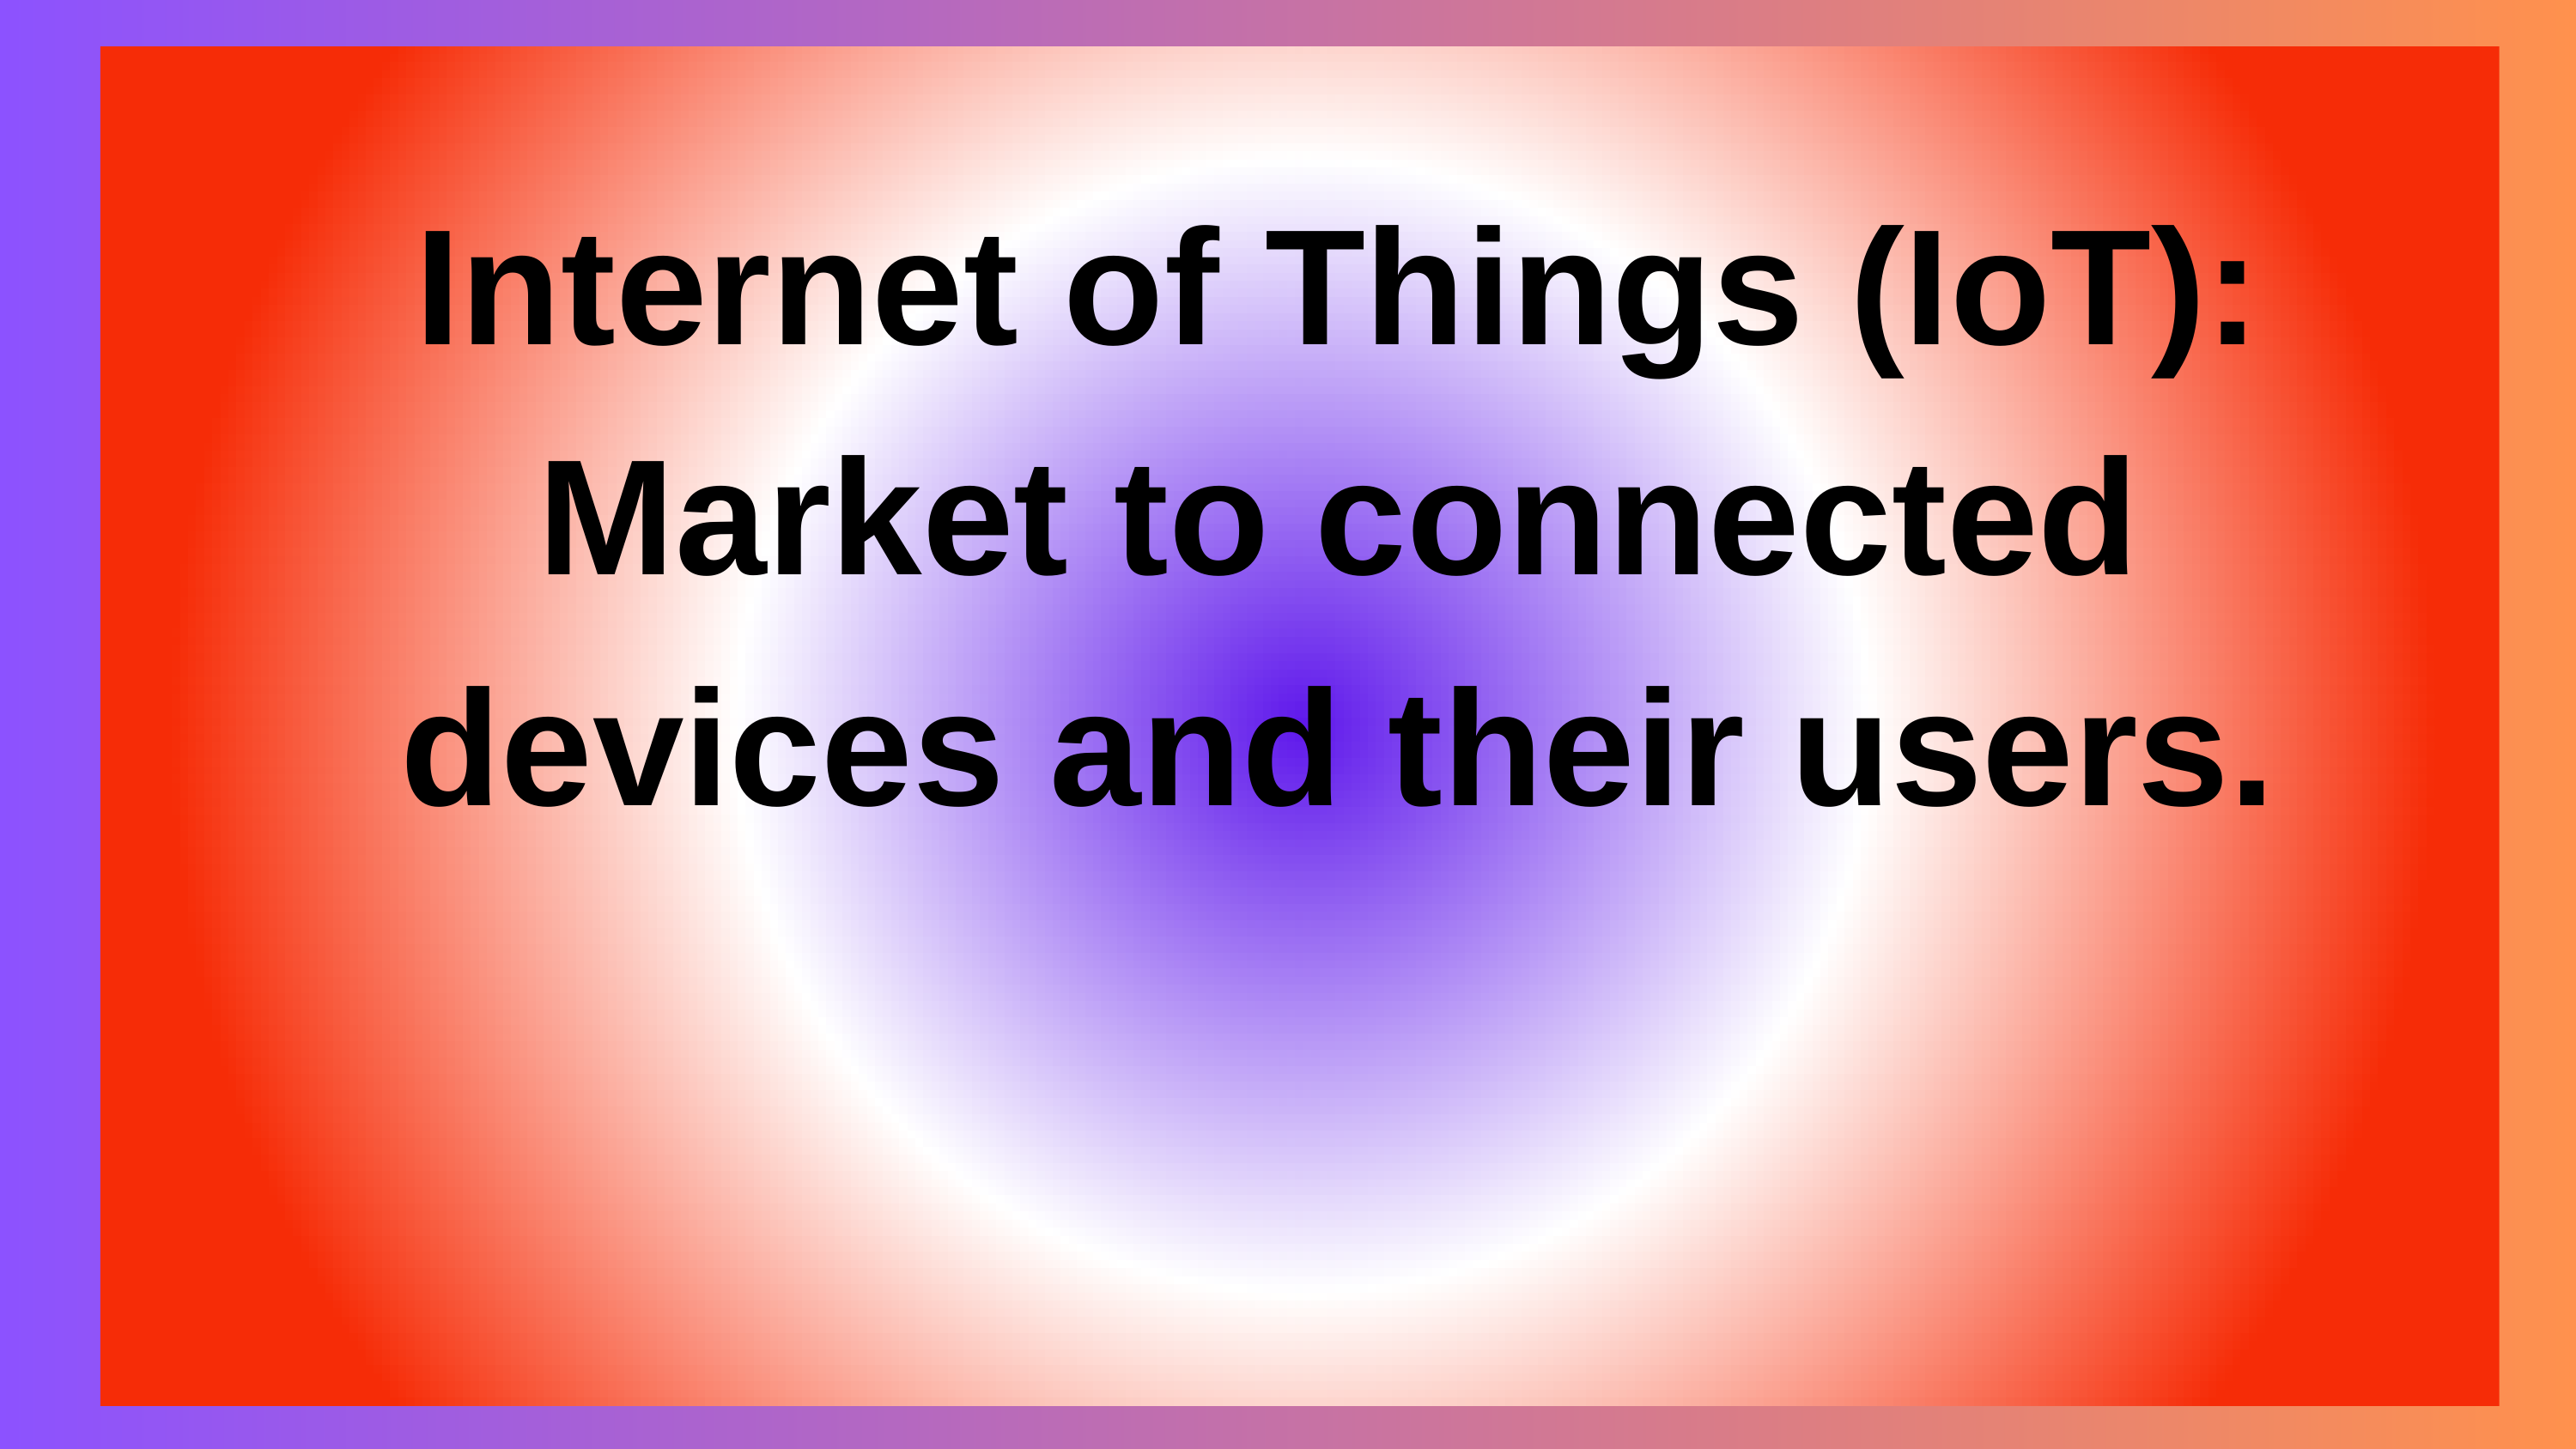

Internet of Things (IoT): Market to connected devices and their users.
74